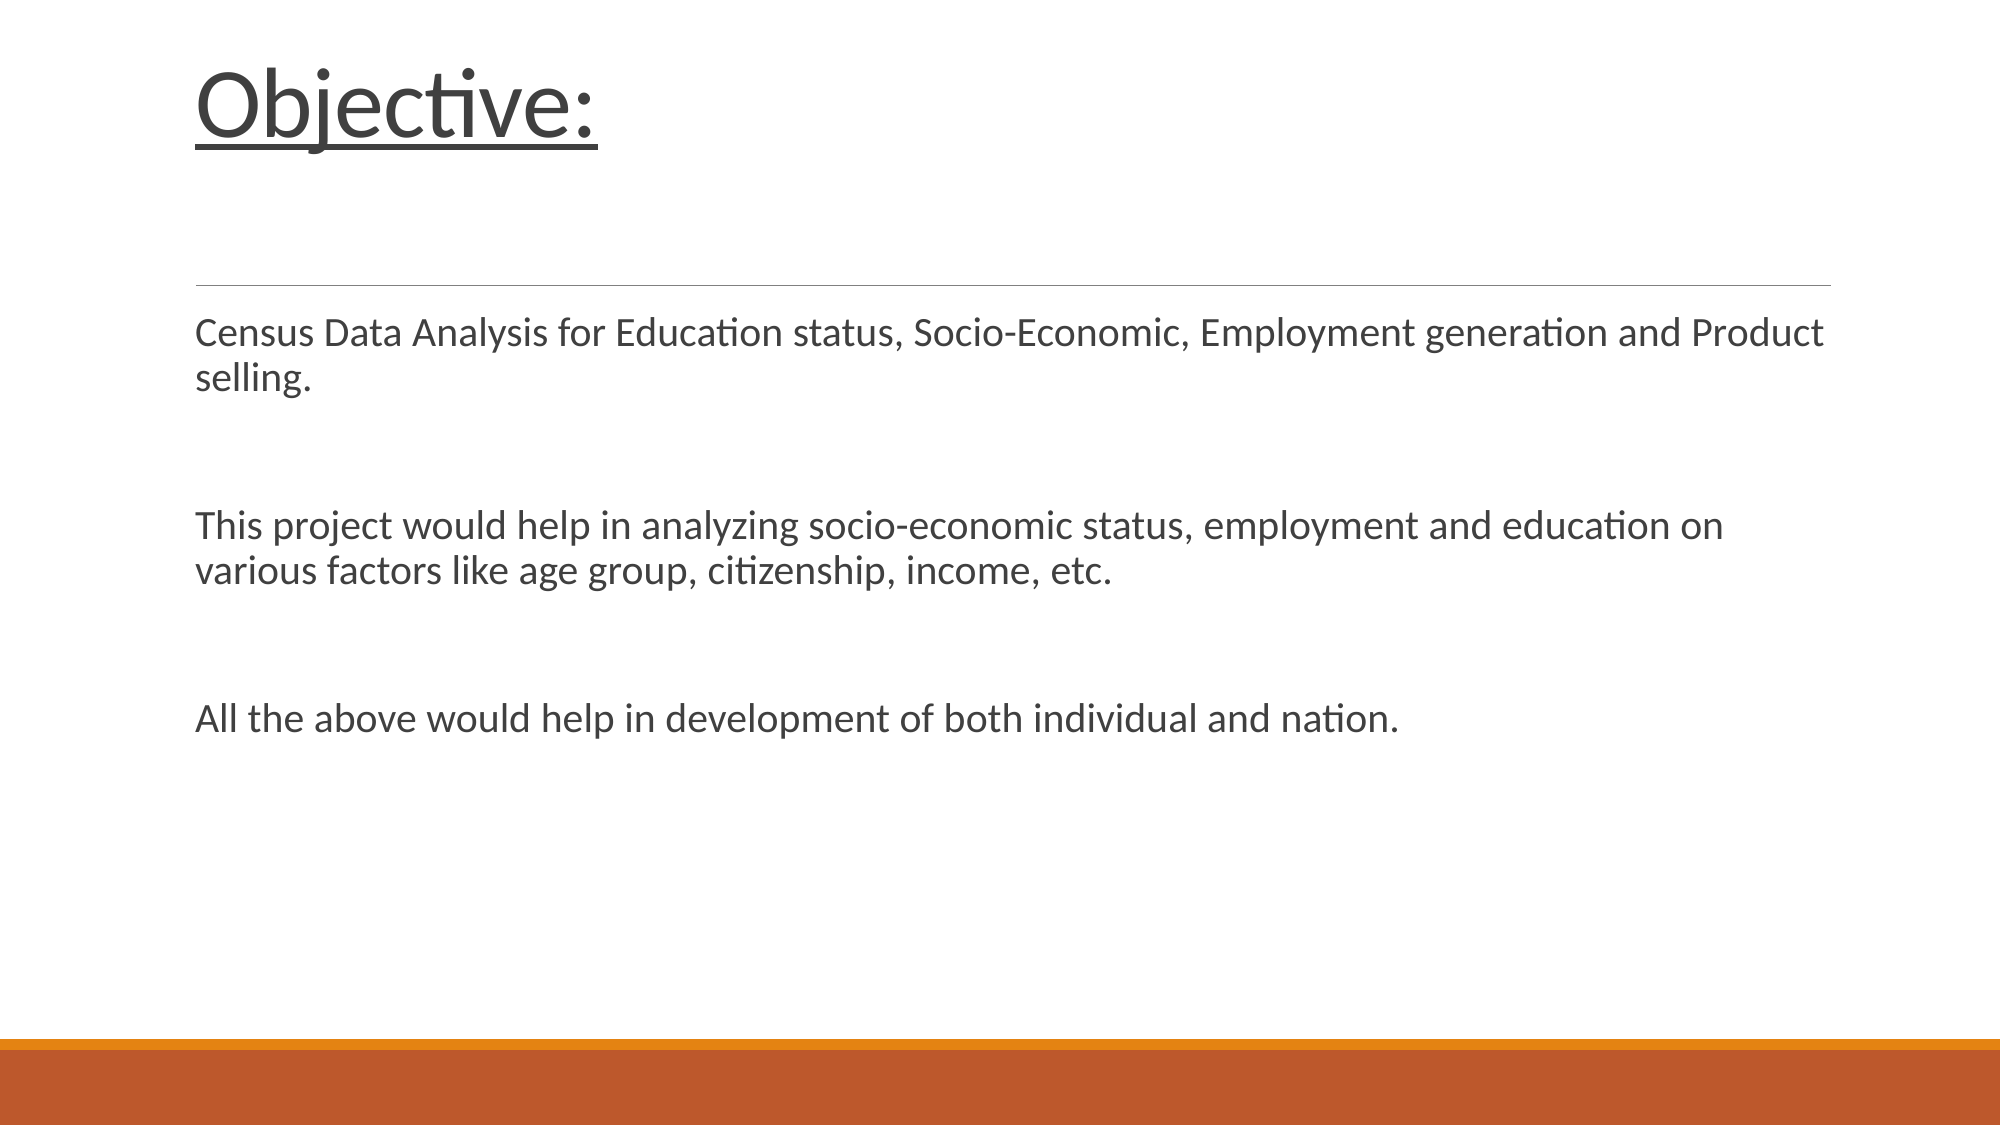

# Objective:
Census Data Analysis for Education status, Socio-Economic, Employment generation and Product selling.

This project would help in analyzing socio-economic status, employment and education on various factors like age group, citizenship, income, etc.

All the above would help in development of both individual and nation.